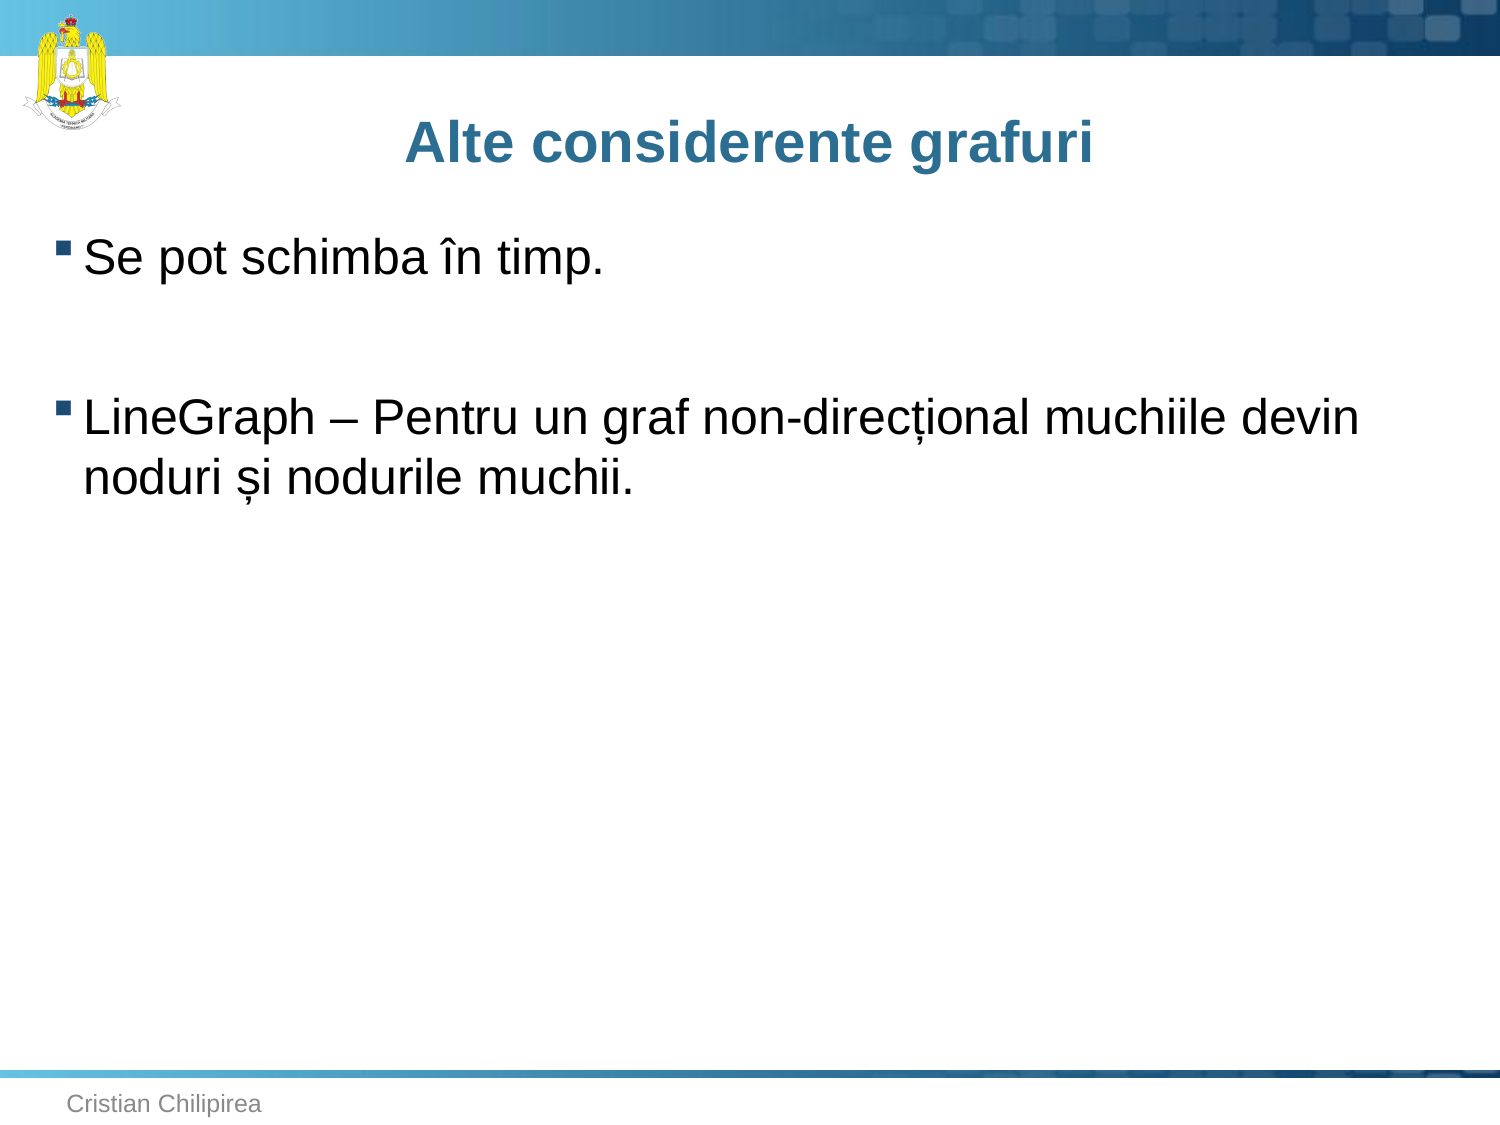

# Alte considerente grafuri
Se pot schimba în timp.

LineGraph – Pentru un graf non-direcțional muchiile devin noduri și nodurile muchii.

Cristian Chilipirea